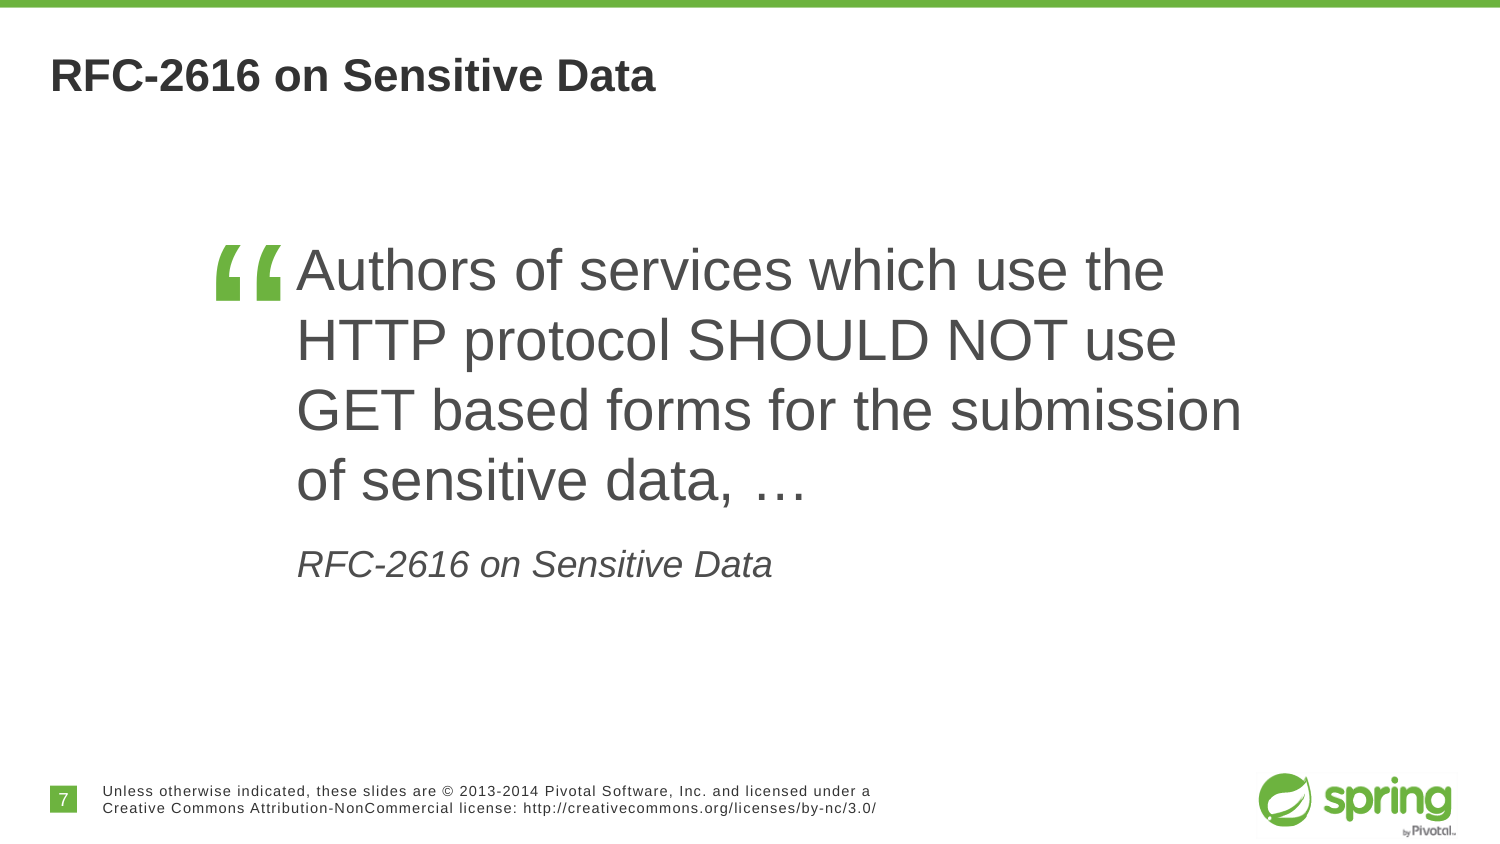

# RFC-2616 on Sensitive Data

“
Authors of services which use the HTTP protocol SHOULD NOT use GET based forms for the submission of sensitive data, …
RFC-2616 on Sensitive Data